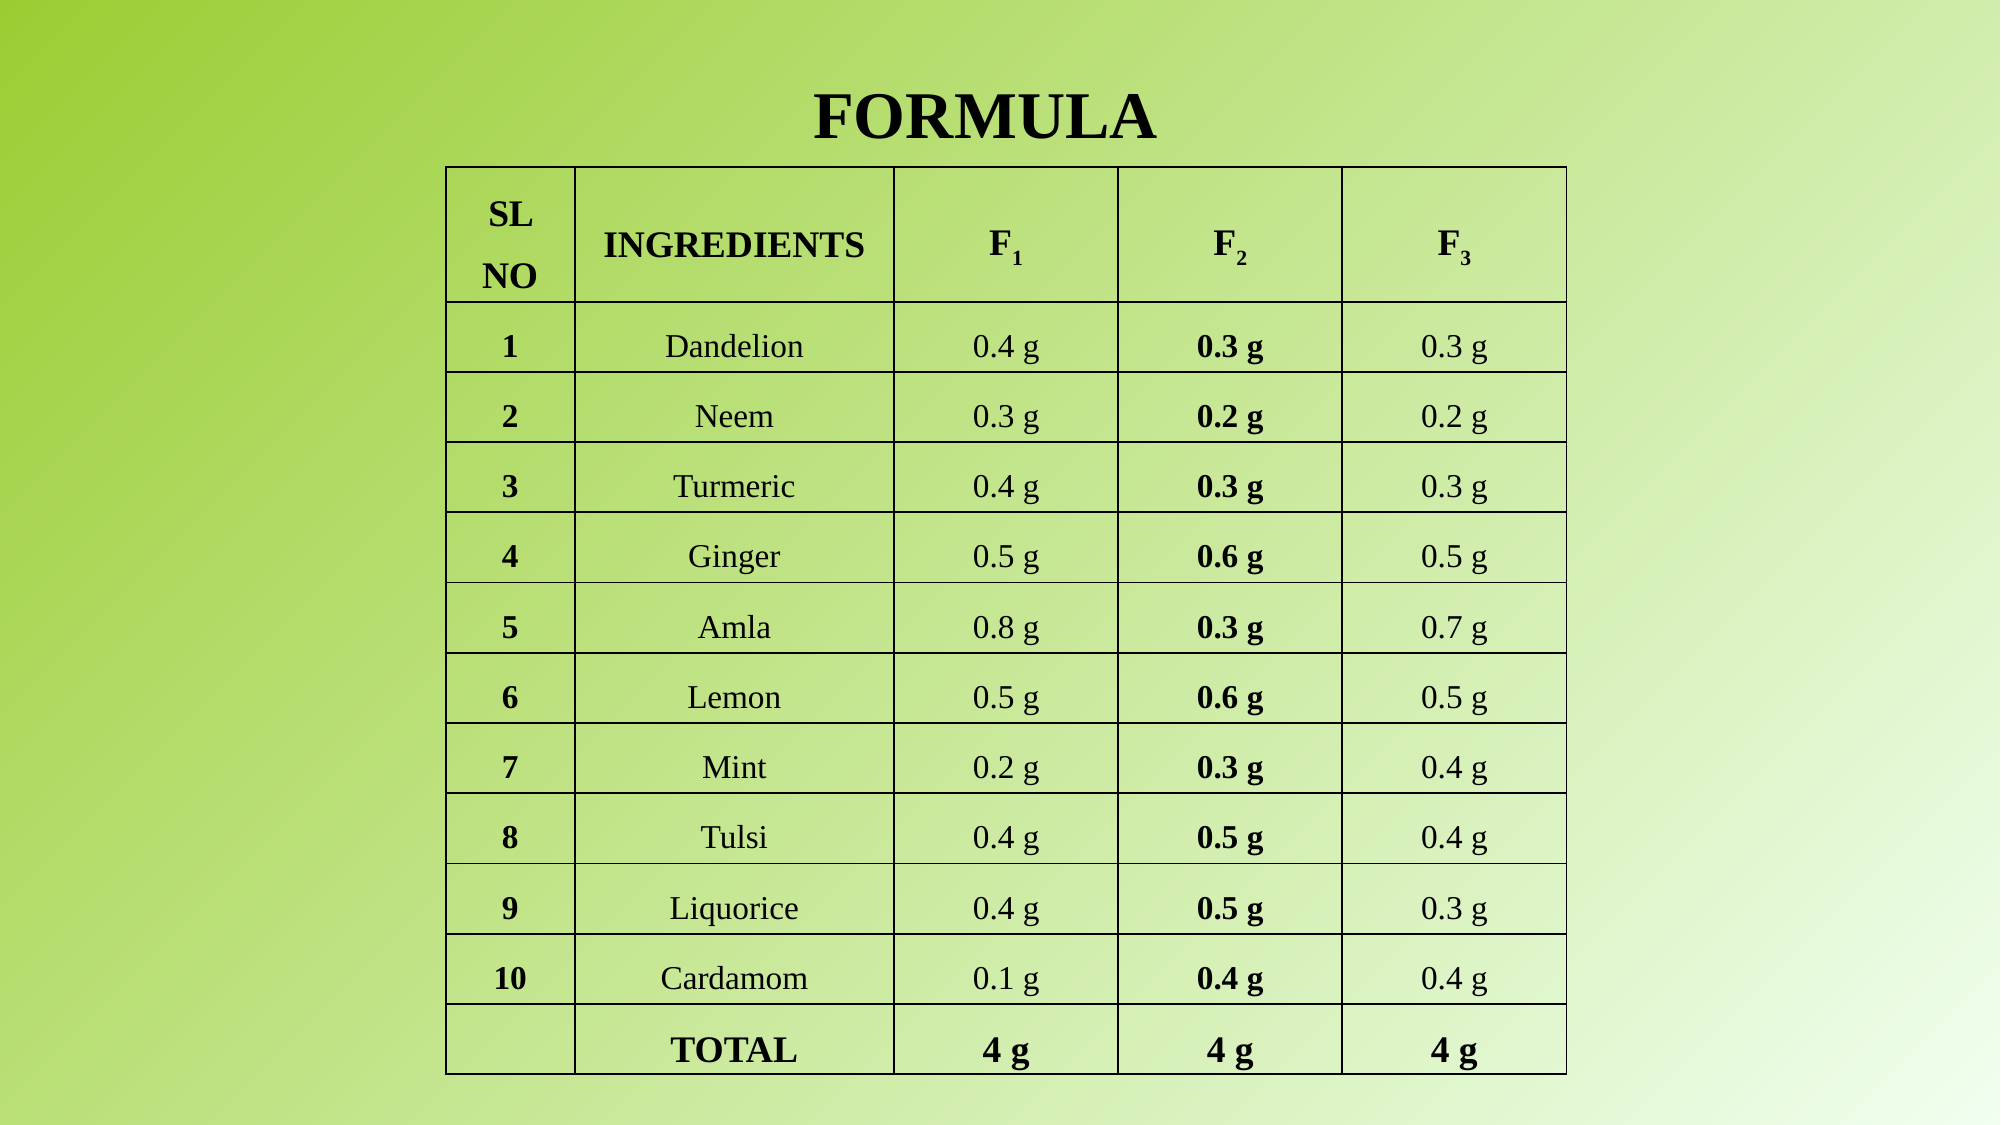

FORMULA
| SL NO | INGREDIENTS | F1 | F2 | F3 |
| --- | --- | --- | --- | --- |
| 1 | Dandelion | 0.4 g | 0.3 g | 0.3 g |
| 2 | Neem | 0.3 g | 0.2 g | 0.2 g |
| 3 | Turmeric | 0.4 g | 0.3 g | 0.3 g |
| 4 | Ginger | 0.5 g | 0.6 g | 0.5 g |
| 5 | Amla | 0.8 g | 0.3 g | 0.7 g |
| 6 | Lemon | 0.5 g | 0.6 g | 0.5 g |
| 7 | Mint | 0.2 g | 0.3 g | 0.4 g |
| 8 | Tulsi | 0.4 g | 0.5 g | 0.4 g |
| 9 | Liquorice | 0.4 g | 0.5 g | 0.3 g |
| 10 | Cardamom | 0.1 g | 0.4 g | 0.4 g |
|  | TOTAL | 4 g | 4 g | 4 g |